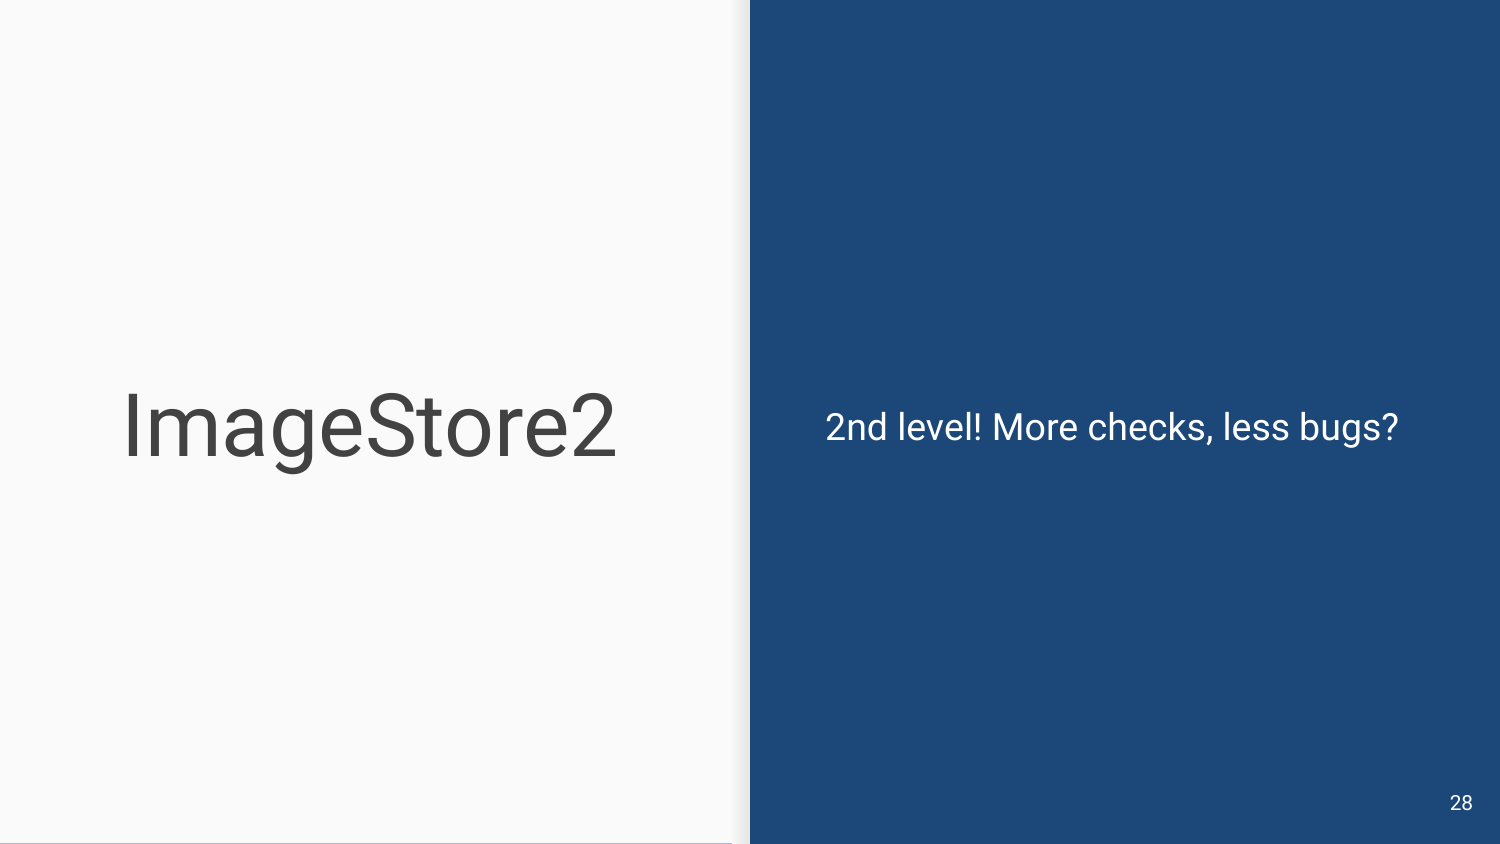

2nd level! More checks, less bugs?
# ImageStore2
28